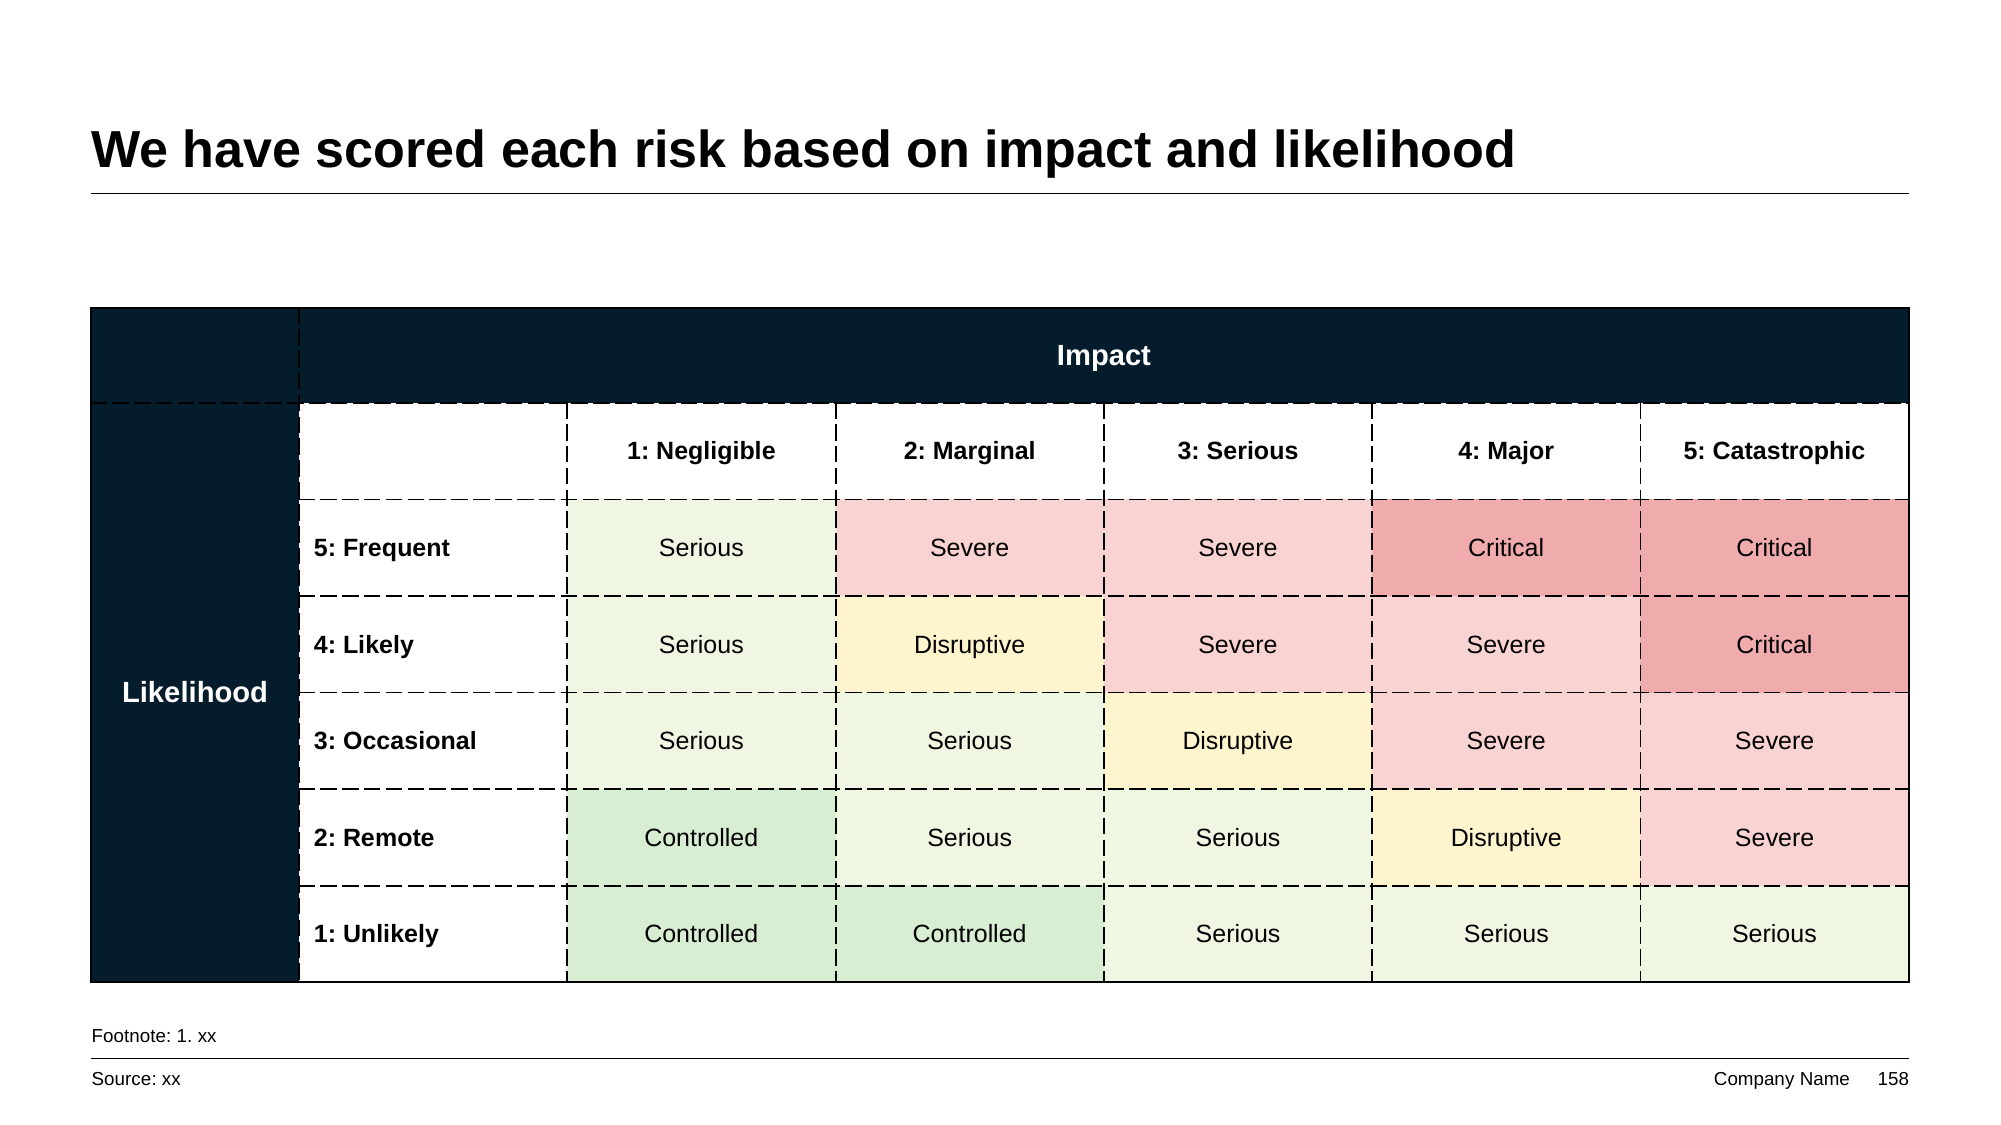

# We have scored each risk based on impact and likelihood

|  | Impact | Impact |  |  |  |  |
| --- | --- | --- | --- | --- | --- | --- |
| Likelihood |  | 1: Negligible | 2: Marginal | 3: Serious | 4: Major | 5: Catastrophic |
|  | 5: Frequent | Serious | Severe | Severe | Critical | Critical |
|  | 4: Likely | Serious | Disruptive | Severe | Severe | Critical |
|  | 3: Occasional | Serious | Serious | Disruptive | Severe | Severe |
|  | 2: Remote | Controlled | Serious | Serious | Disruptive | Severe |
|  | 1: Unlikely | Controlled | Controlled | Serious | Serious | Serious |
Footnote: 1. xx
Source: xx